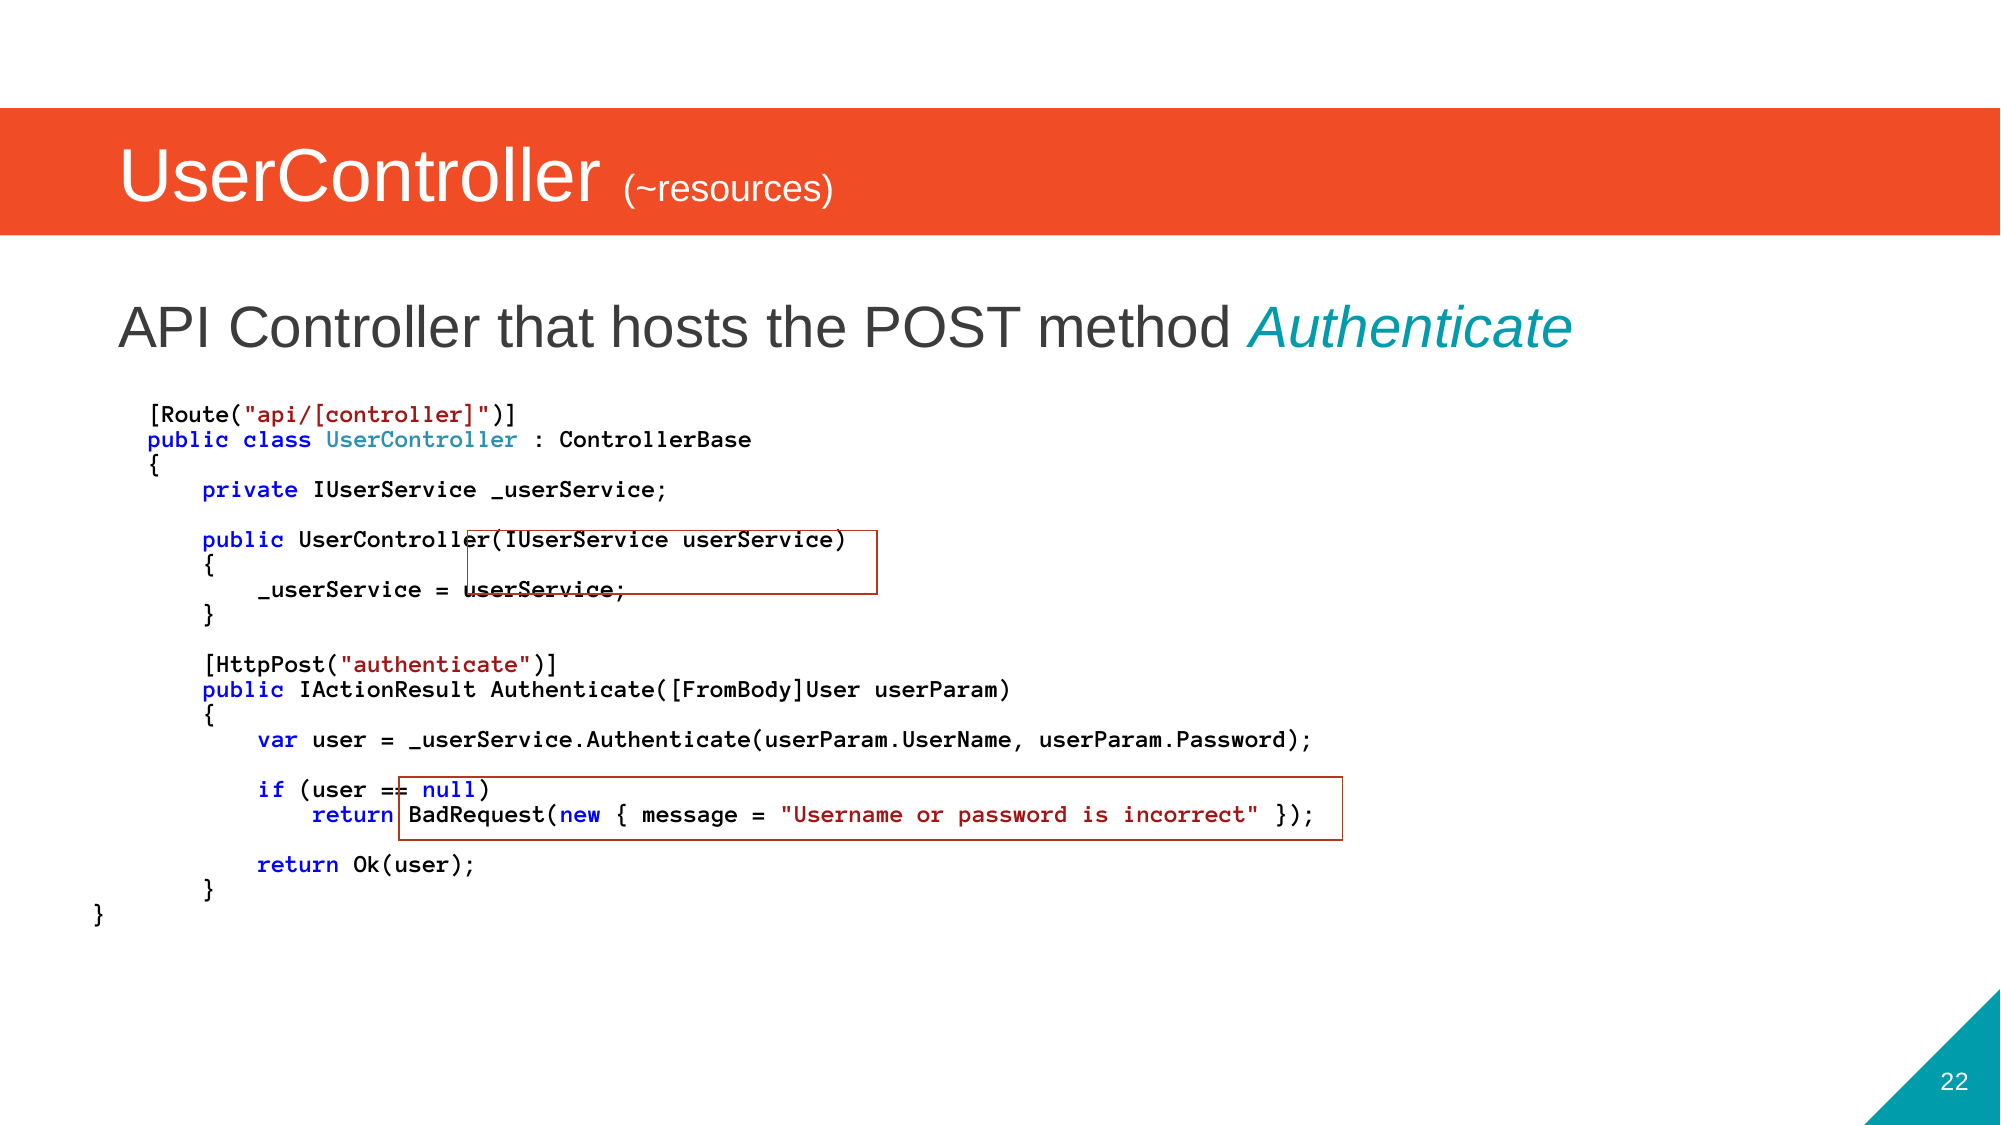

# UserController (~resources)
API Controller that hosts the POST method Authenticate

| [Route("api/[controller]")] public class UserController : ControllerBase { private IUserService \_userService; public UserController(IUserService userService) { \_userService = userService; } [HttpPost("authenticate")] public IActionResult Authenticate([FromBody]User userParam) { var user = \_userService.Authenticate(userParam.UserName, userParam.Password); if (user == null) return BadRequest(new { message = "Username or password is incorrect" }); return Ok(user); } } |
| --- |

22